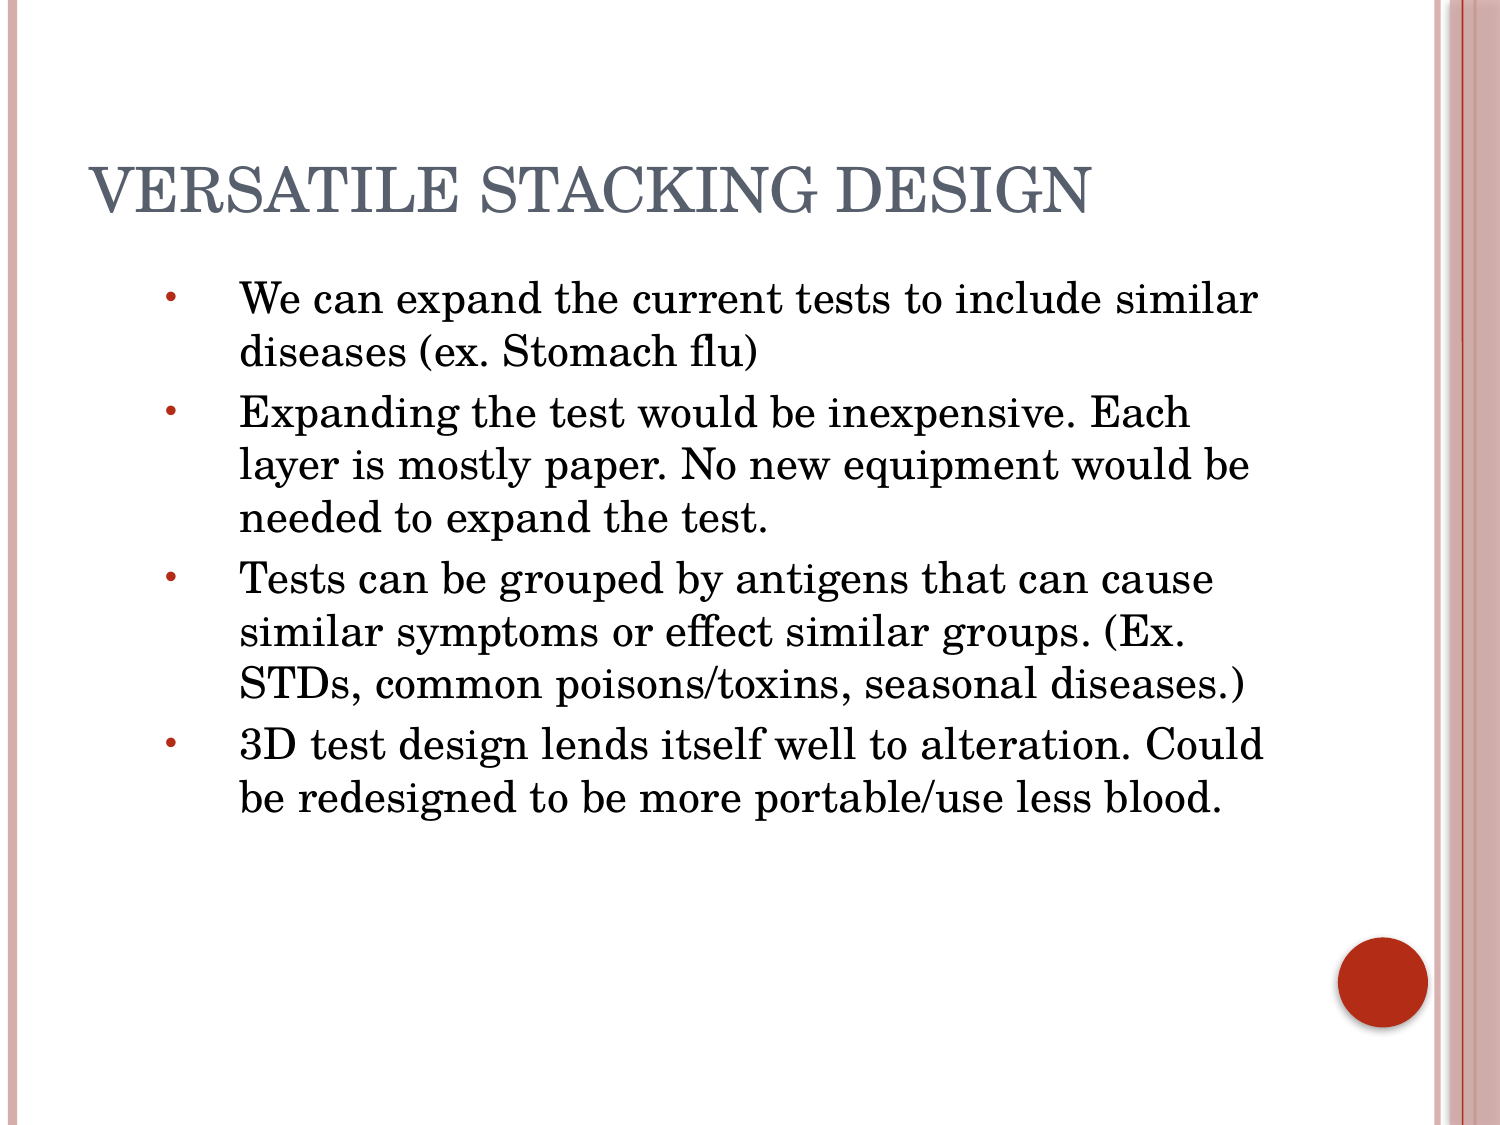

# Versatile Stacking Design
We can expand the current tests to include similar diseases (ex. Stomach flu)
Expanding the test would be inexpensive. Each layer is mostly paper. No new equipment would be needed to expand the test.
Tests can be grouped by antigens that can cause similar symptoms or effect similar groups. (Ex. STDs, common poisons/toxins, seasonal diseases.)
3D test design lends itself well to alteration. Could be redesigned to be more portable/use less blood.